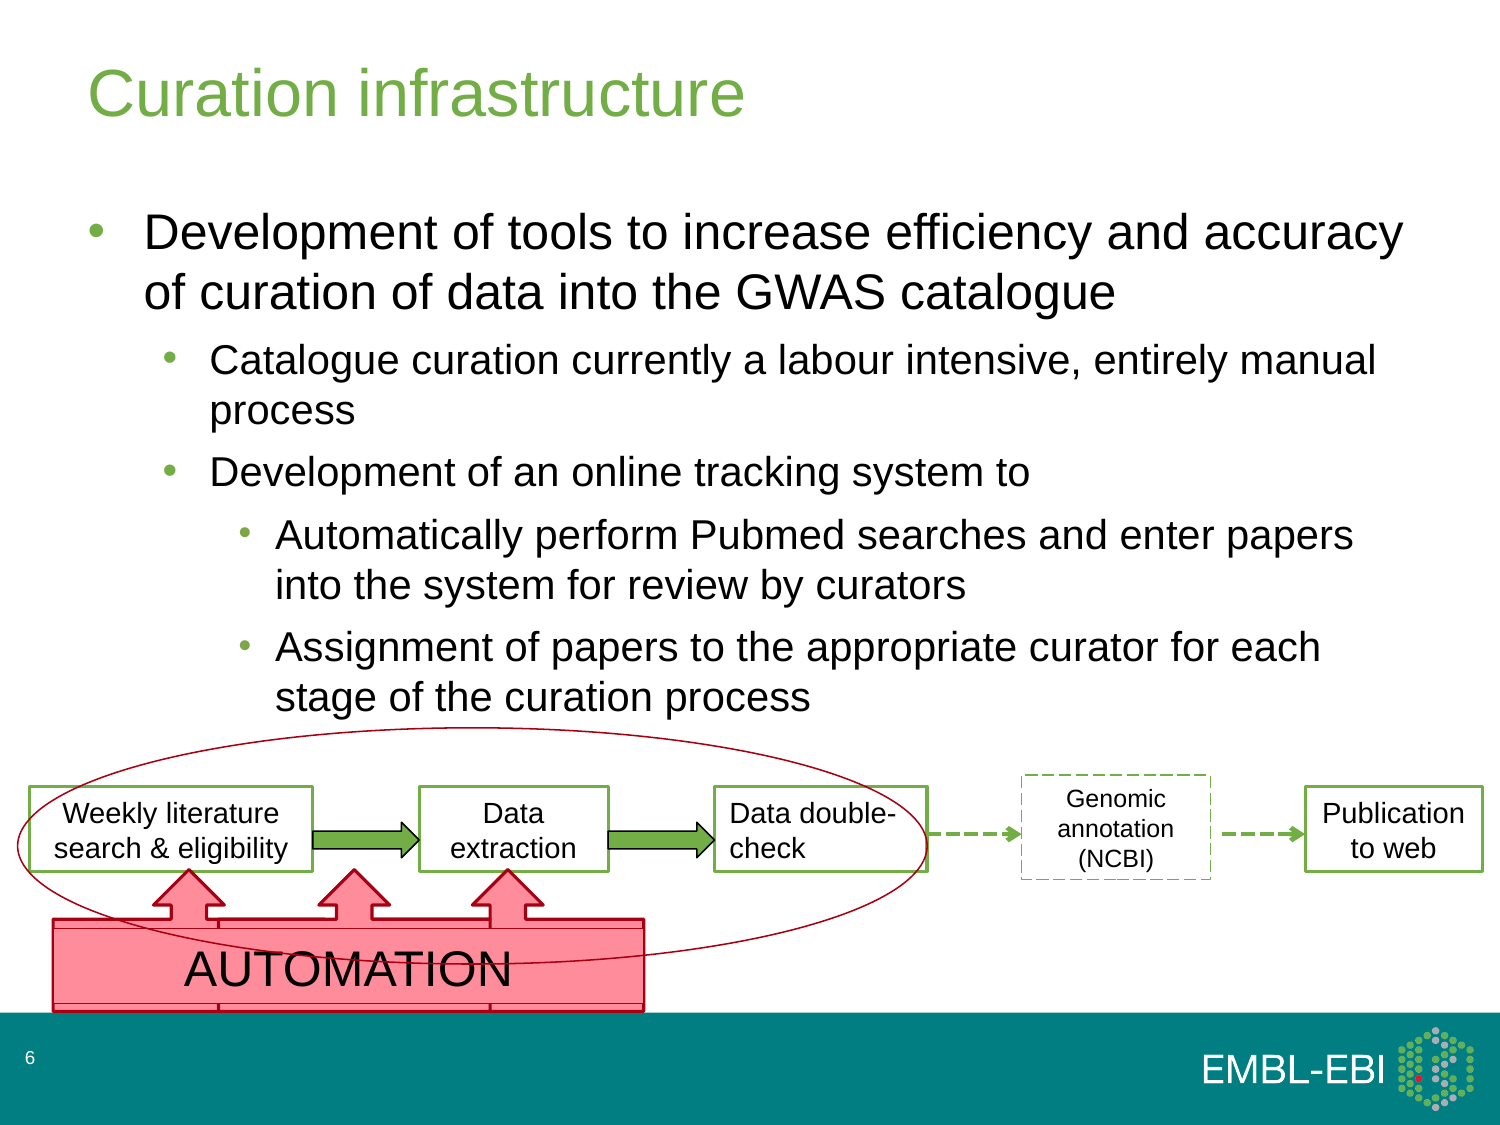

# Curation infrastructure
Development of tools to increase efficiency and accuracy of curation of data into the GWAS catalogue
Catalogue curation currently a labour intensive, entirely manual process
Development of an online tracking system to
Automatically perform Pubmed searches and enter papers into the system for review by curators
Assignment of papers to the appropriate curator for each stage of the curation process

Genomic annotation (NCBI)
Weekly literature search & eligibility
Data extraction
Data double-check
Publication to web

AUTOMATION
6